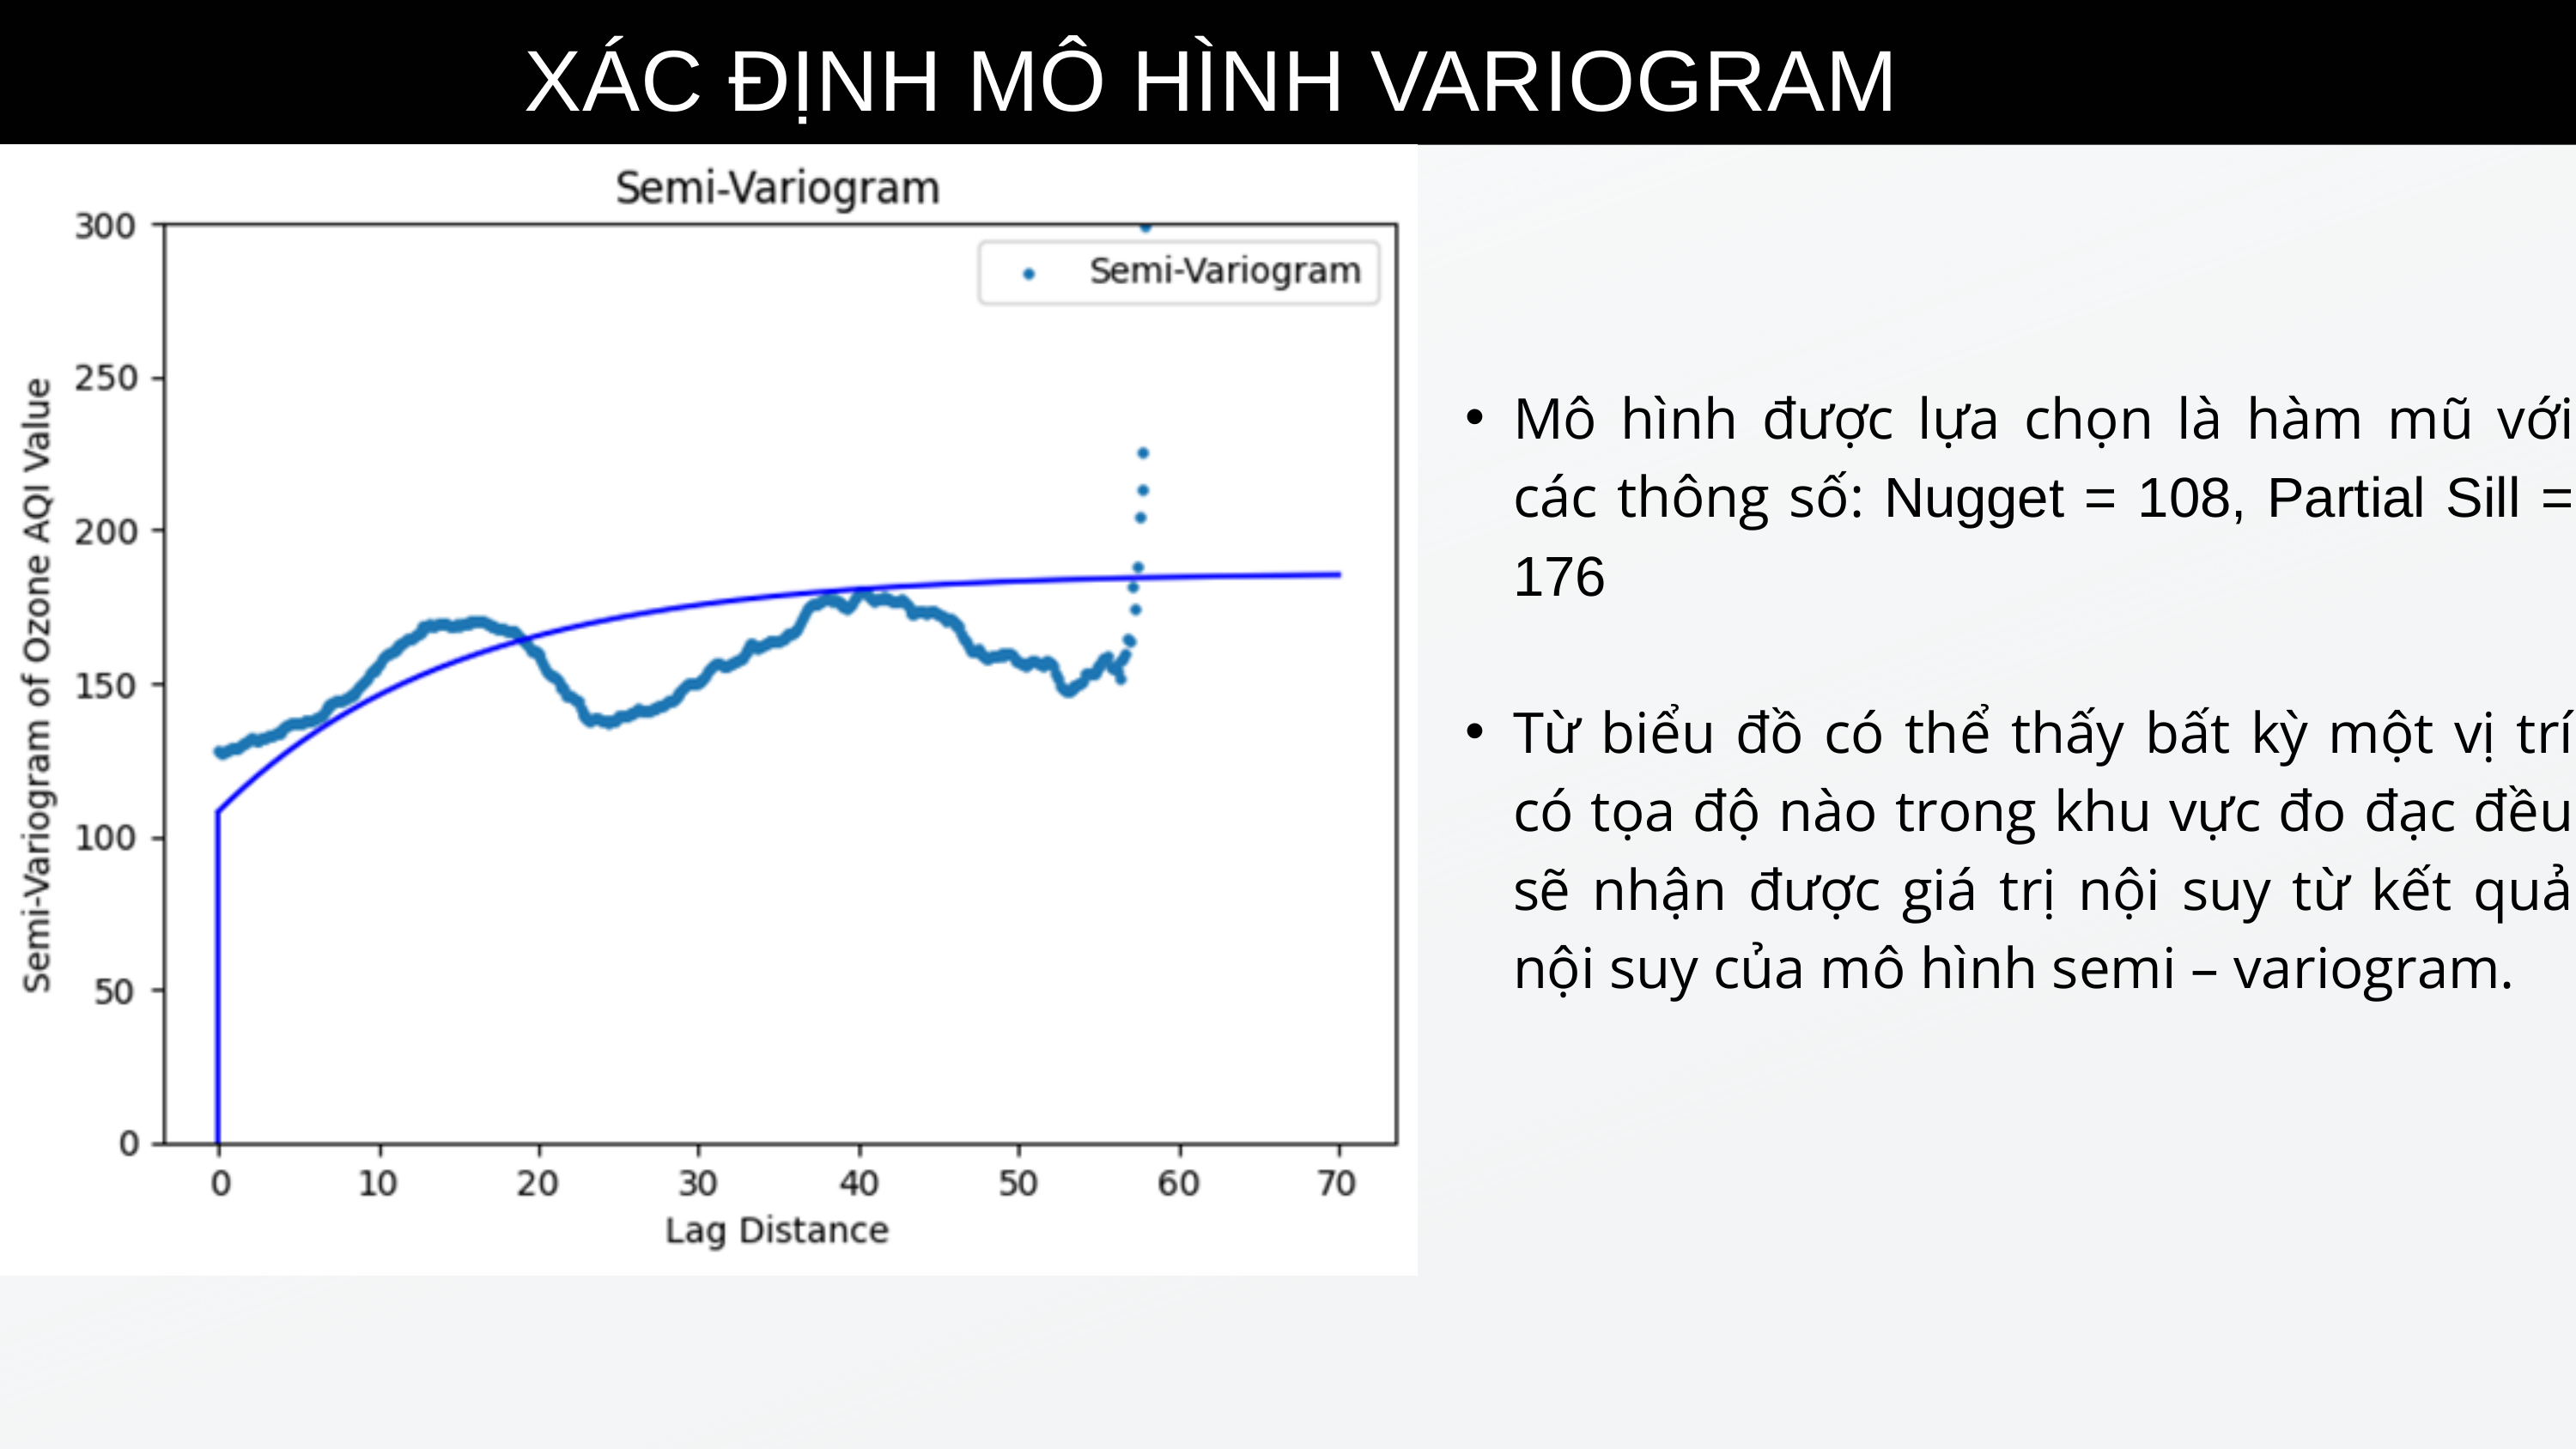

XÁC ĐỊNH MÔ HÌNH VARIOGRAM

Mô hình được lựa chọn là hàm mũ với các thông số: Nugget = 108, Partial Sill = 176

Từ biểu đồ có thể thấy bất kỳ một vị trí có tọa độ nào trong khu vực đo đạc đều sẽ nhận được giá trị nội suy từ kết quả nội suy của mô hình semi – variogram.